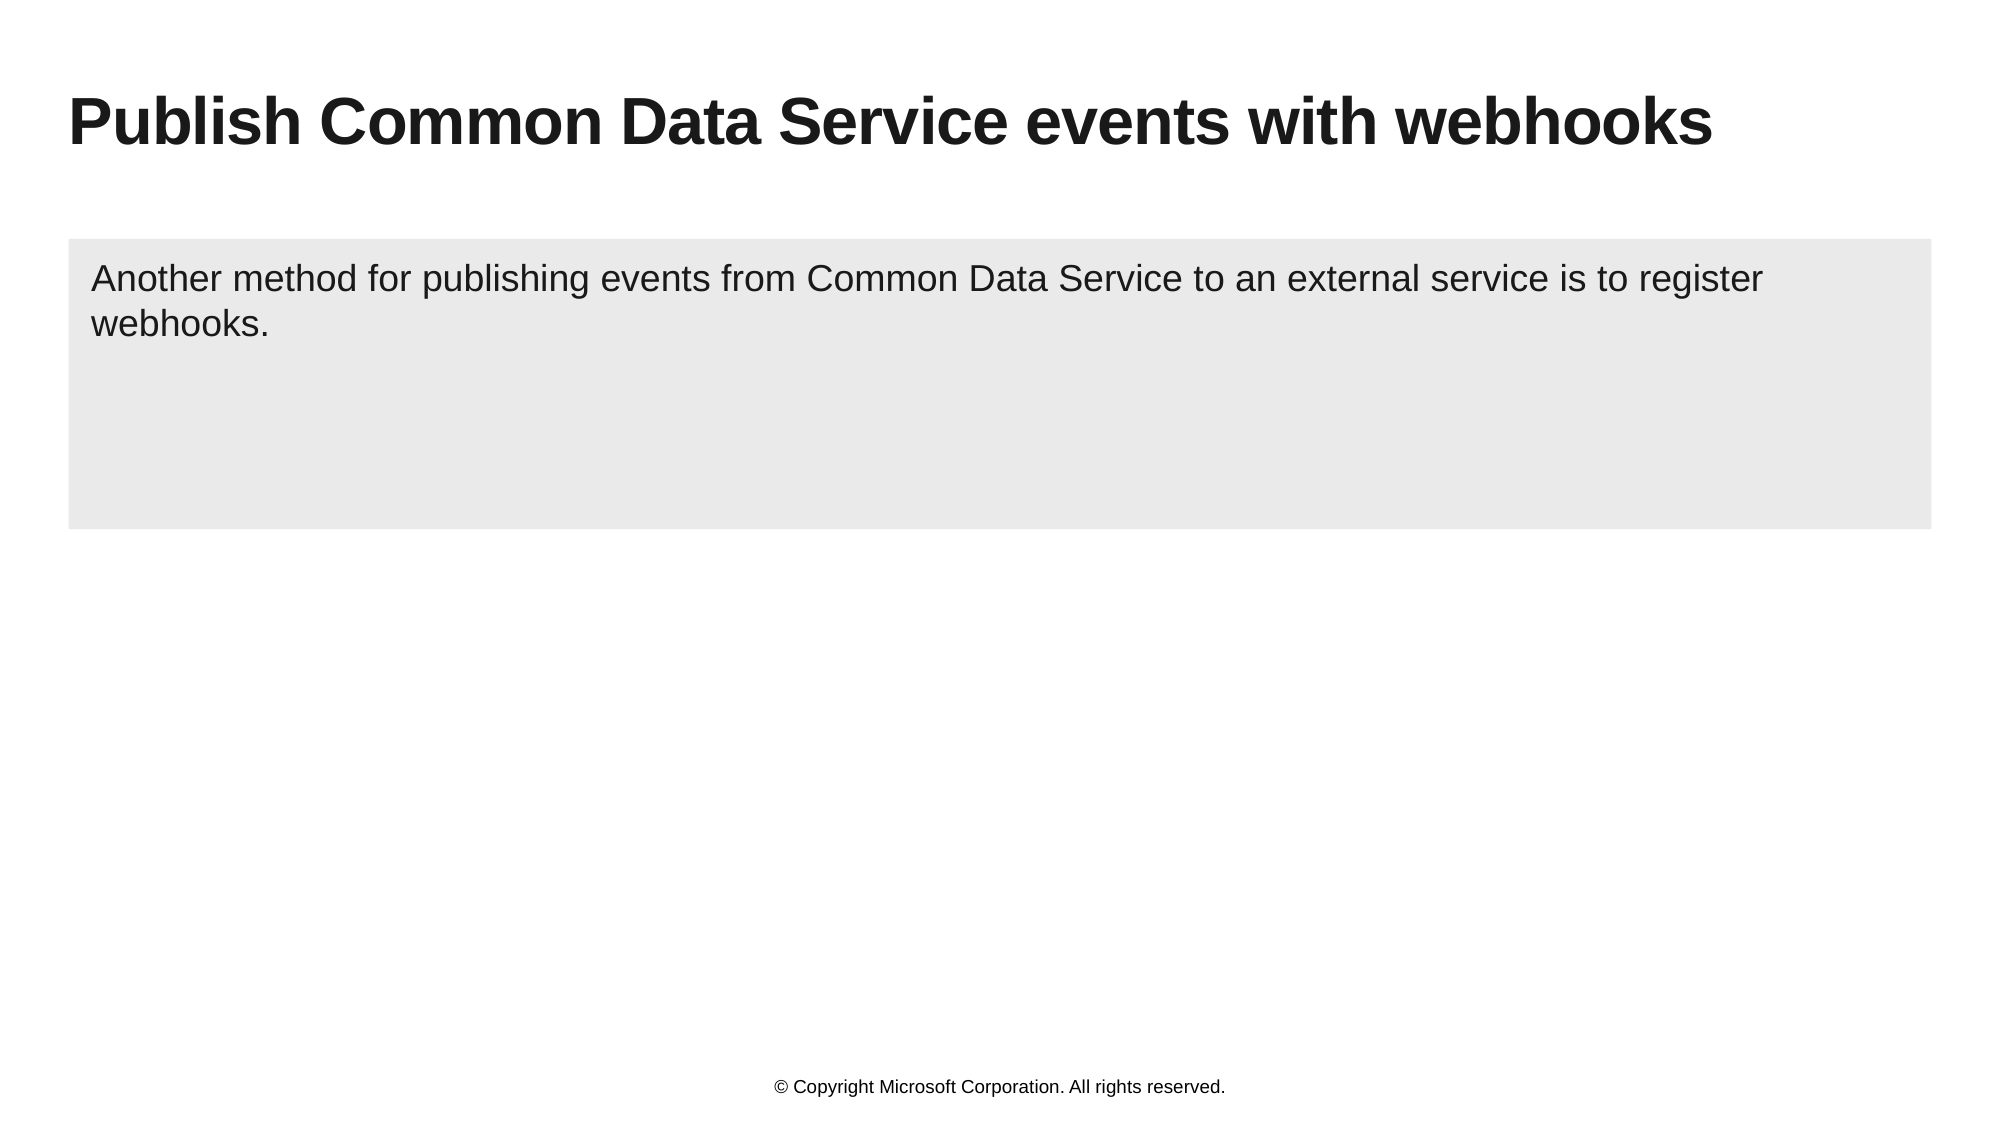

# Publish Common Data Service events with webhooks
Another method for publishing events from Common Data Service to an external service is to register webhooks.